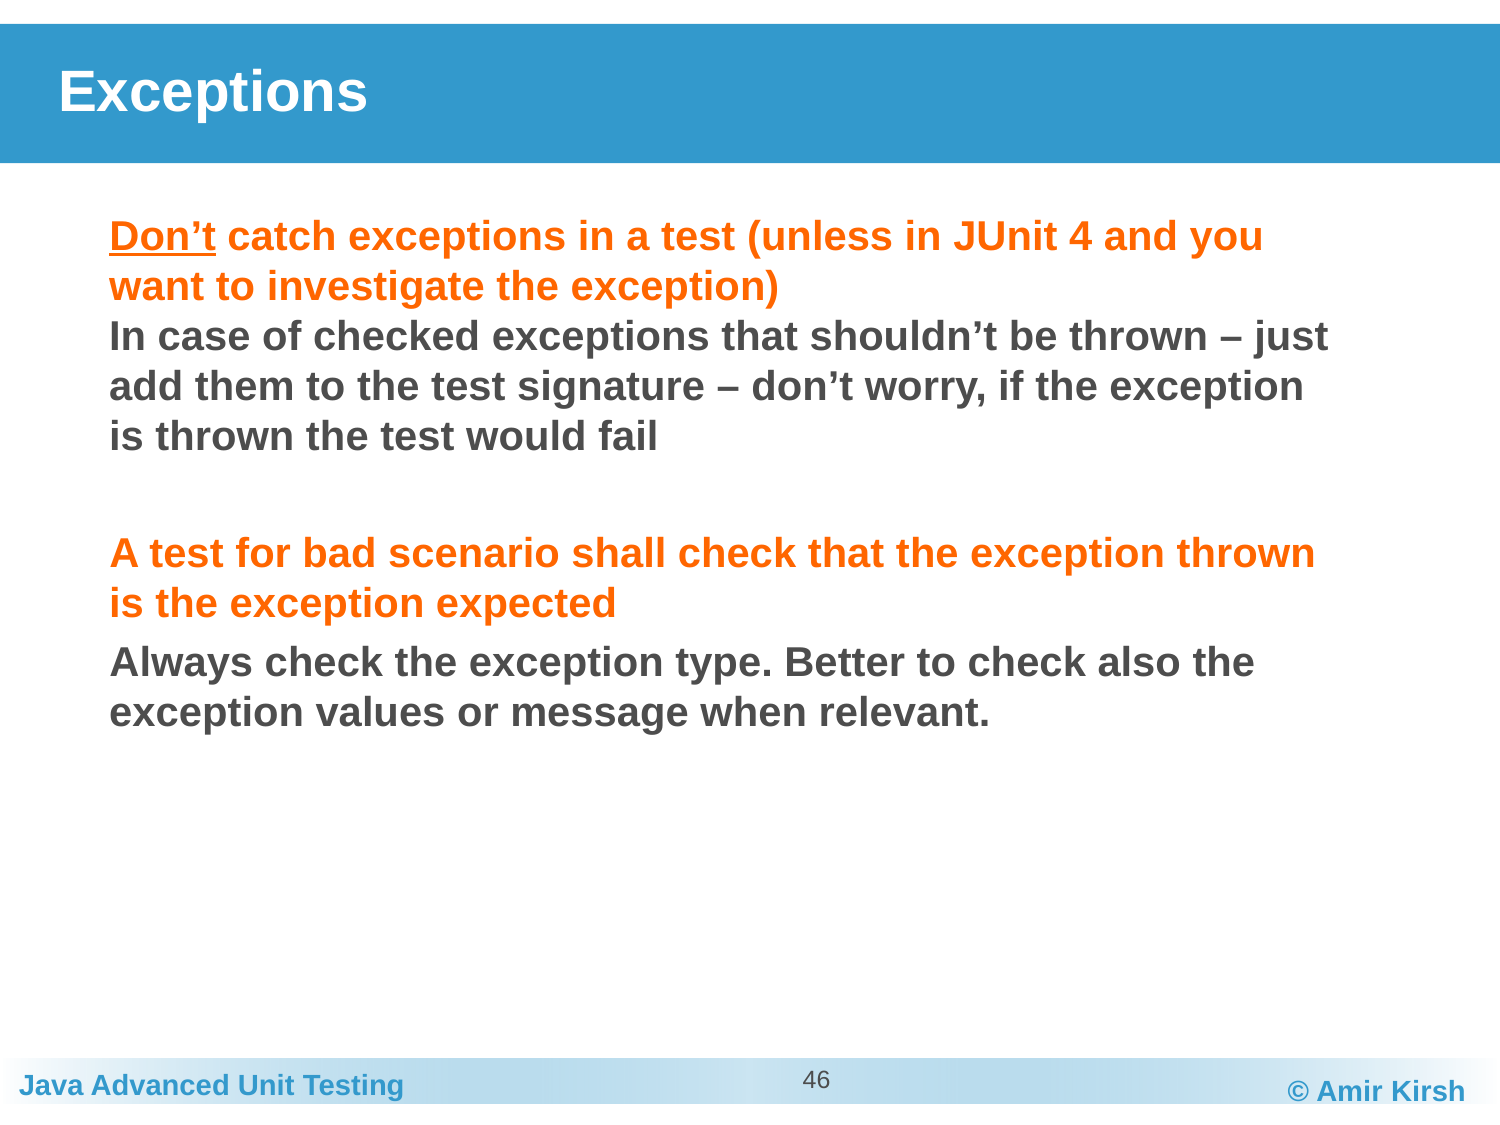

# Exceptions
Don’t catch exceptions in a test (unless in JUnit 4 and you want to investigate the exception)
In case of checked exceptions that shouldn’t be thrown – just add them to the test signature – don’t worry, if the exception is thrown the test would fail

A test for bad scenario shall check that the exception thrown is the exception expected
Always check the exception type. Better to check also the exception values or message when relevant.

46